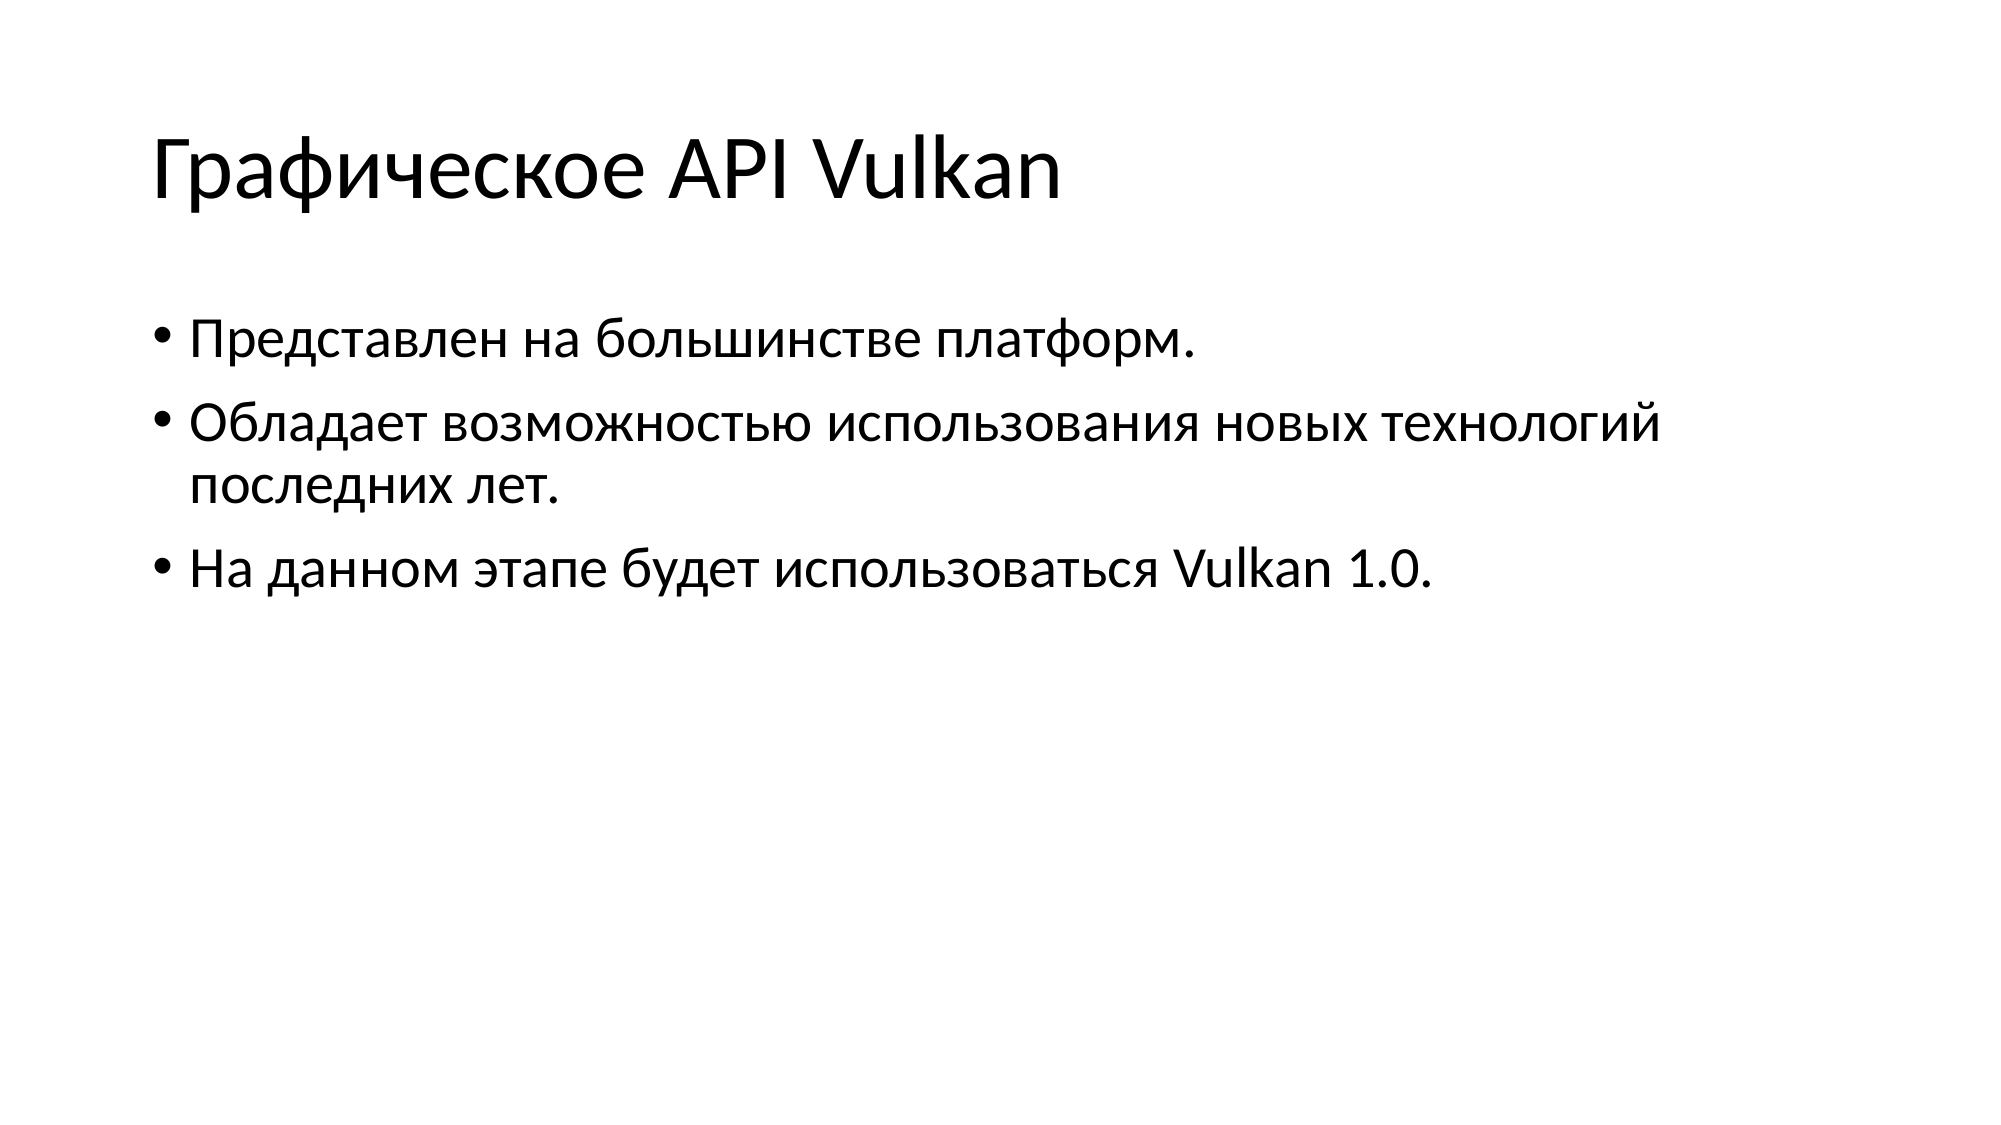

# Графическое API Vulkan
Представлен на большинстве платформ.
Обладает возможностью использования новых технологий последних лет.
На данном этапе будет использоваться Vulkan 1.0.
13